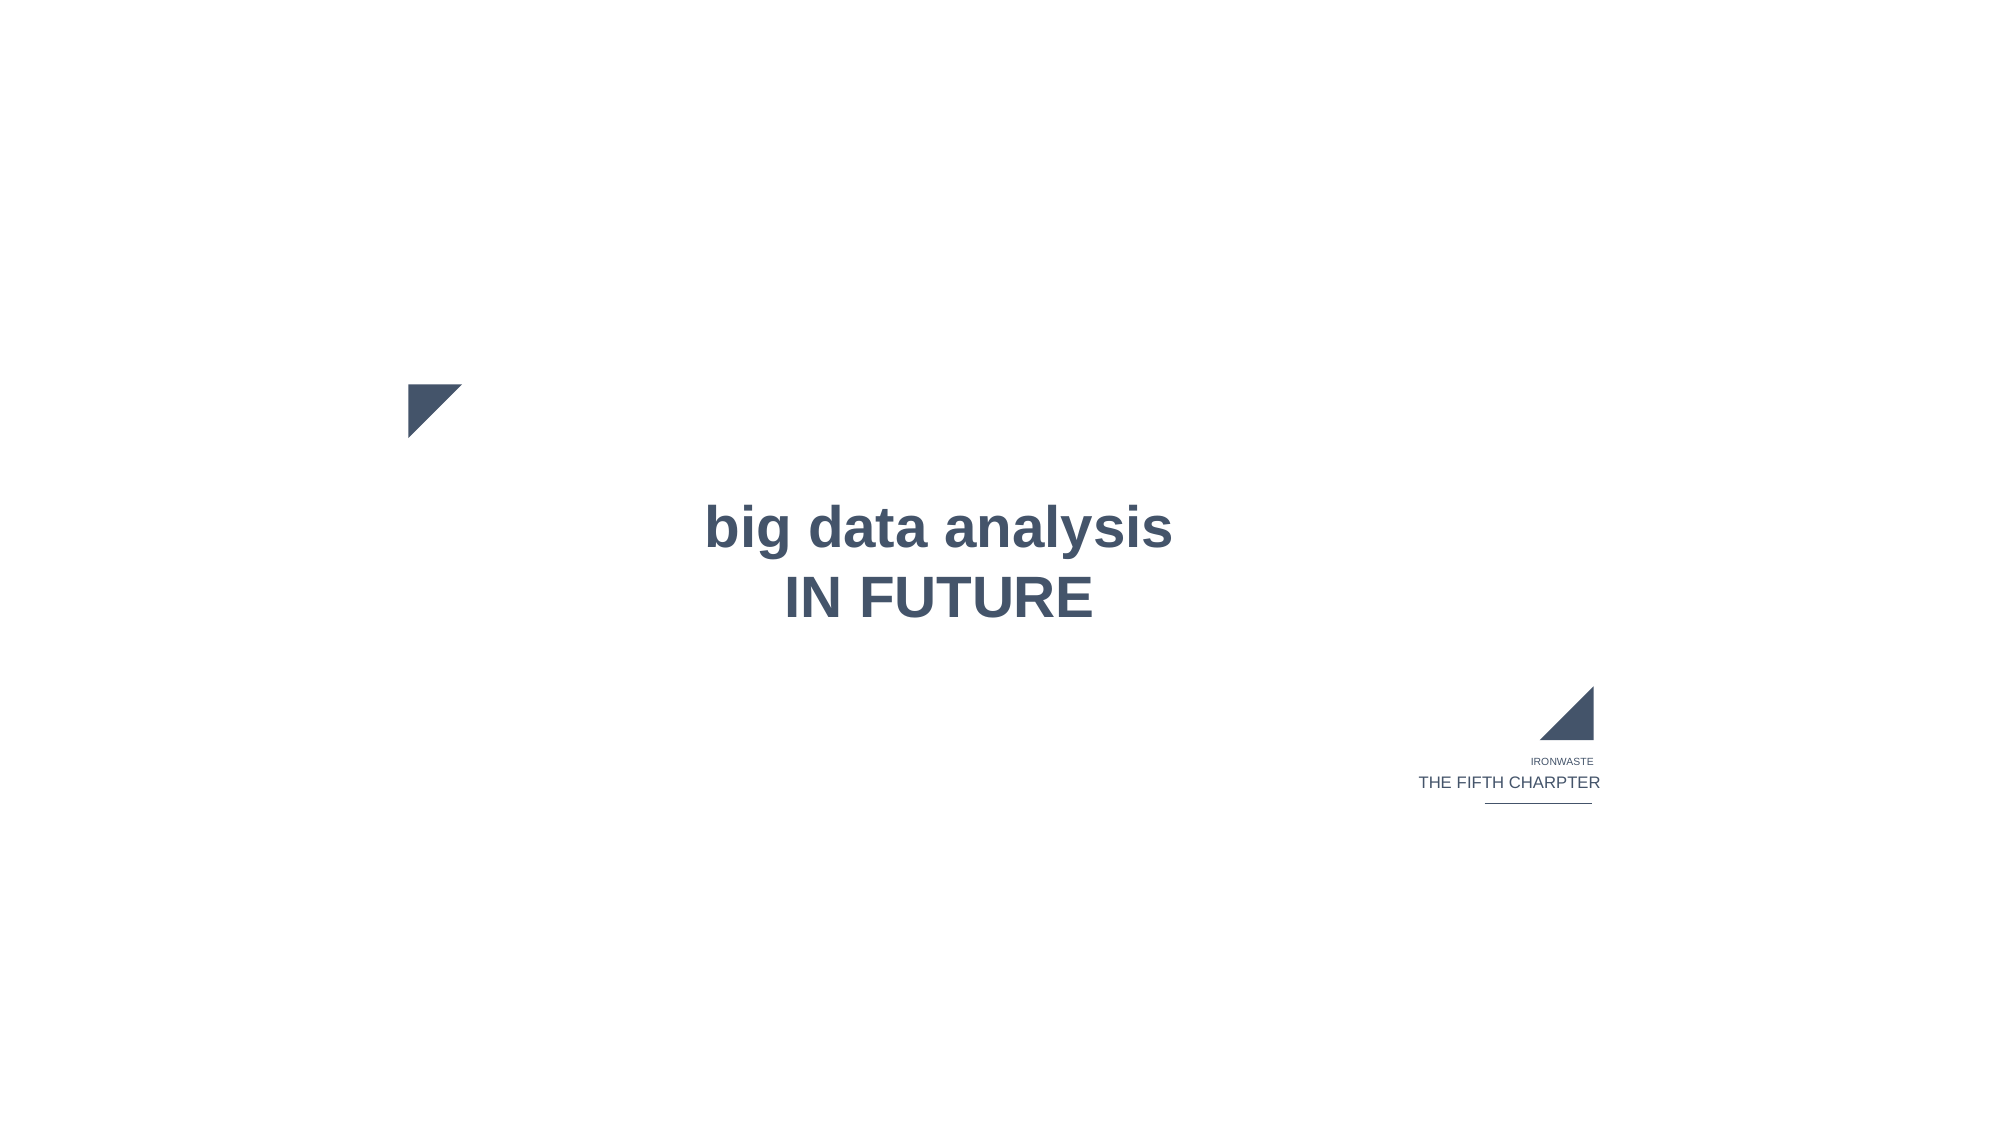

big data analysis
IN FUTURE

IRONWASTE
THE FIFTH CHARPTER